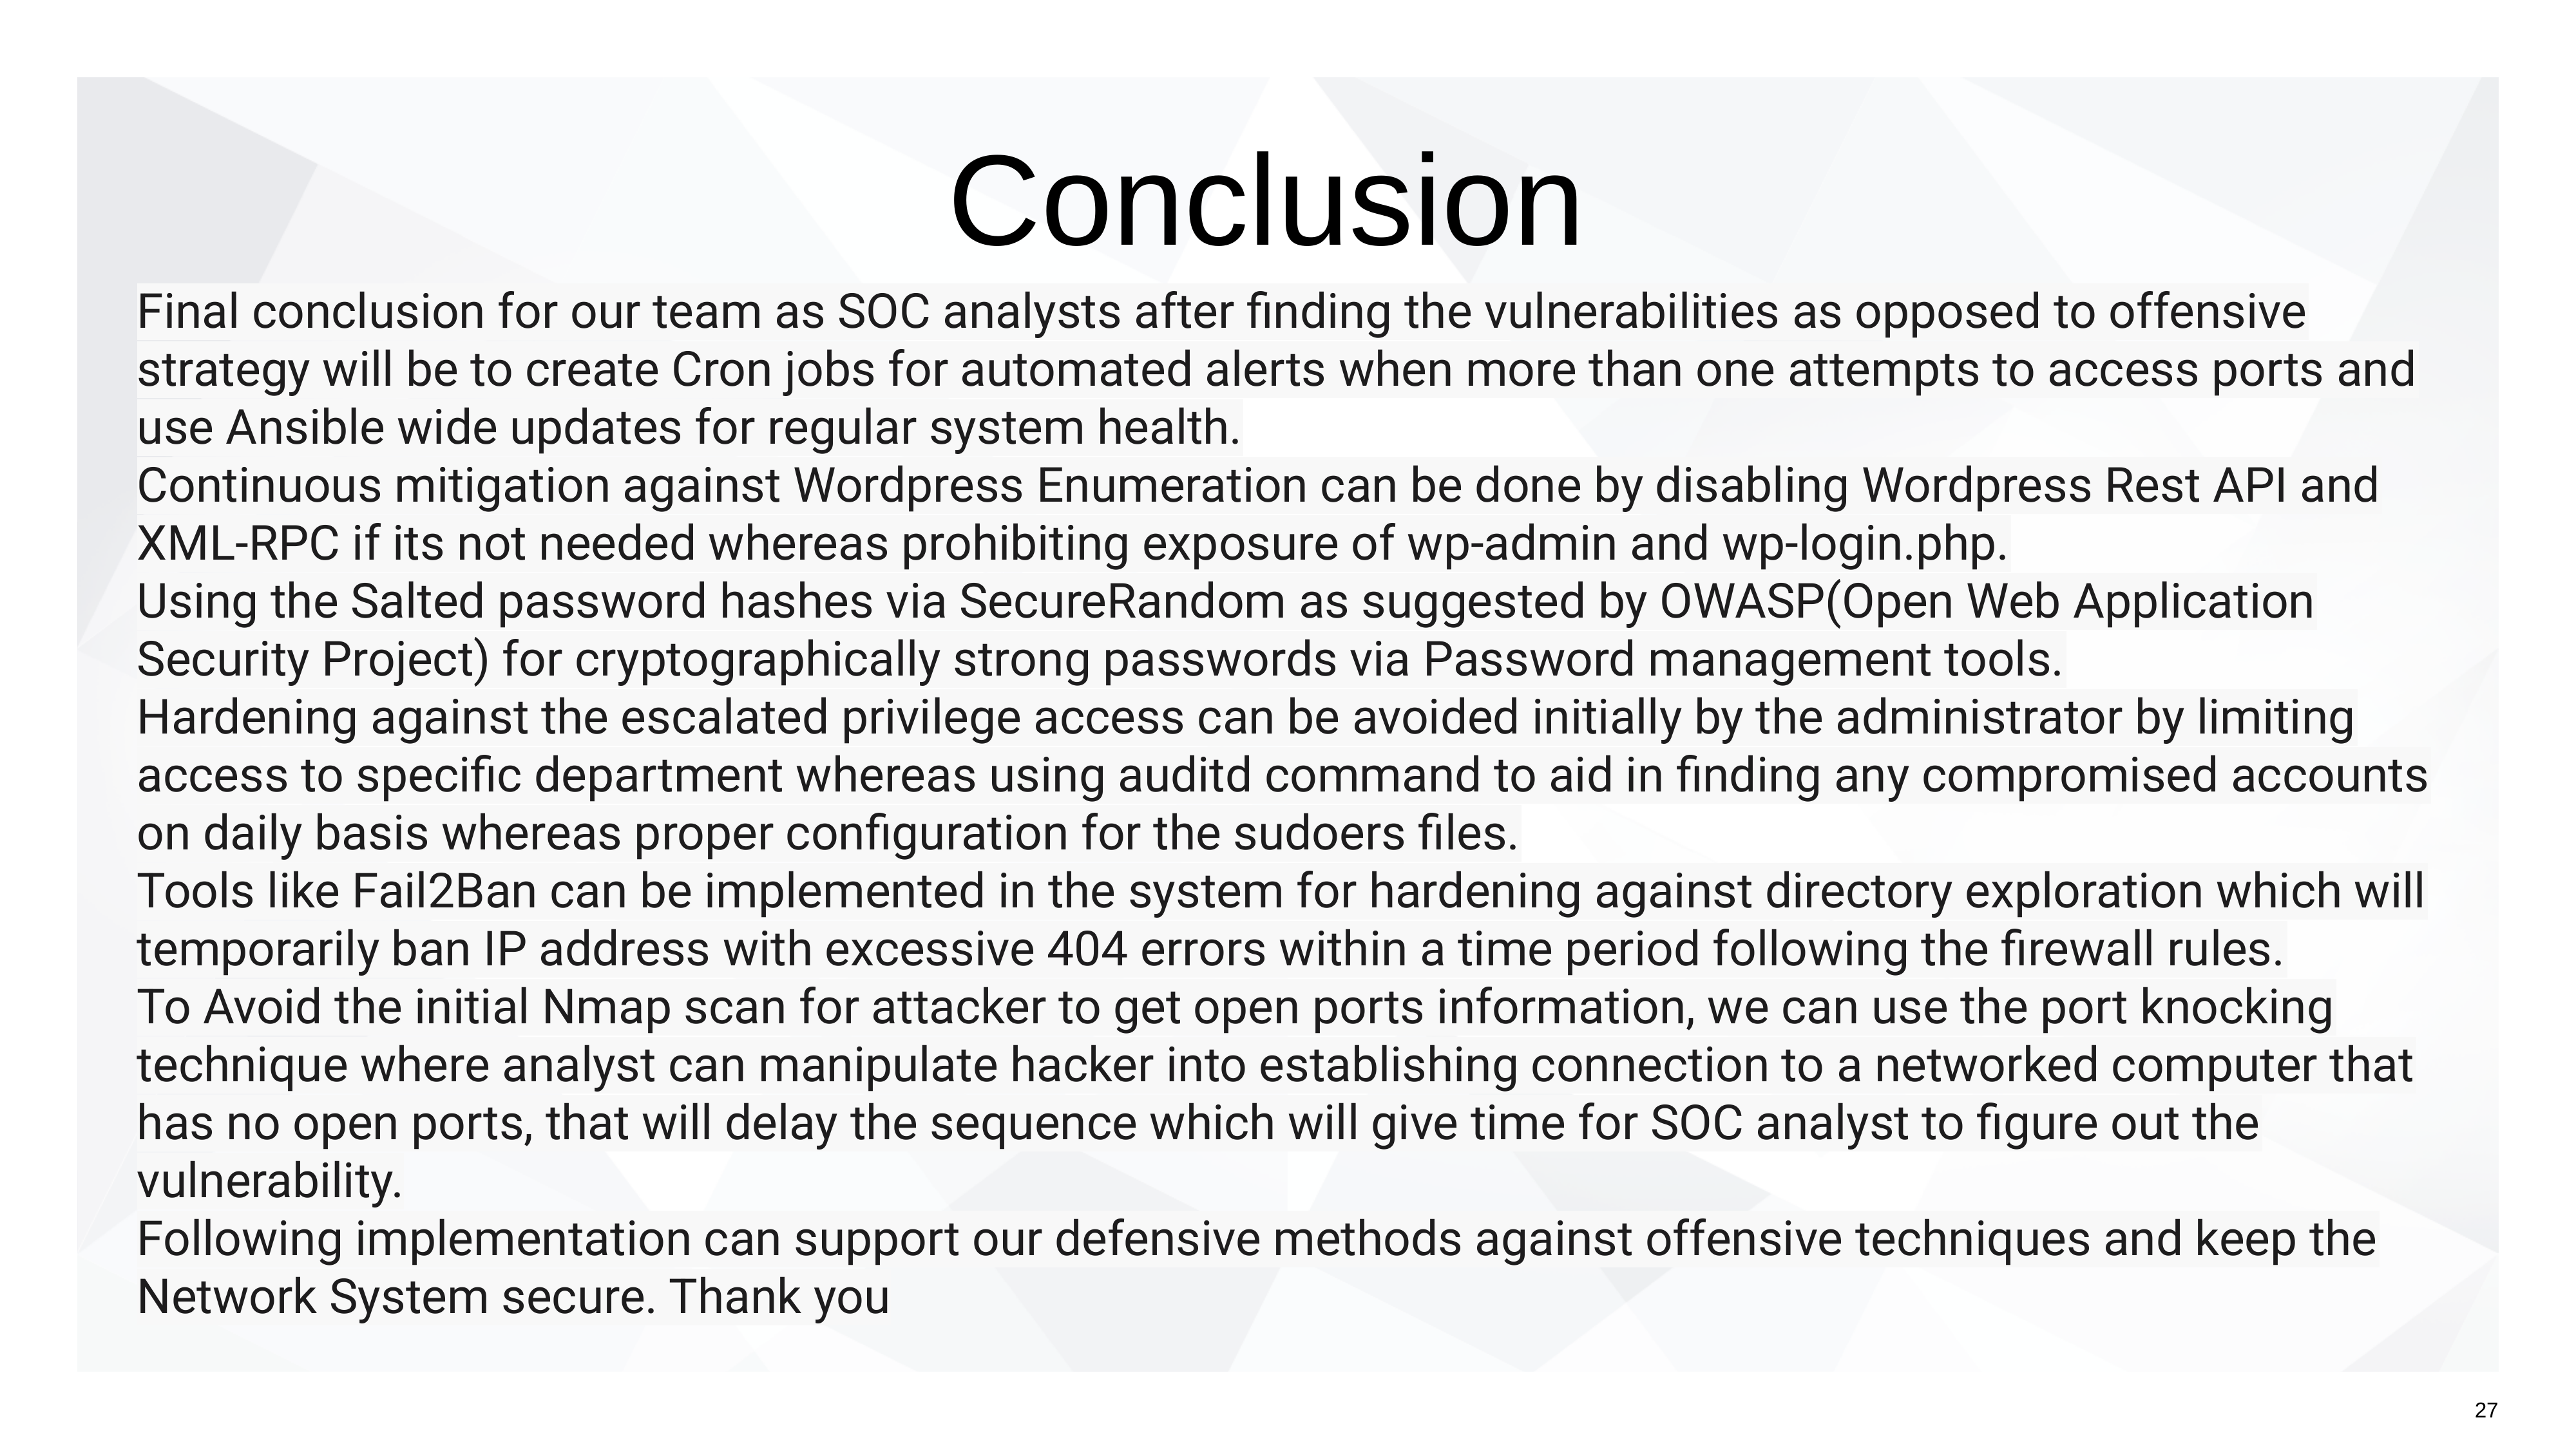

# Conclusion
Final conclusion for our team as SOC analysts after finding the vulnerabilities as opposed to offensive strategy will be to create Cron jobs for automated alerts when more than one attempts to access ports and use Ansible wide updates for regular system health.
Continuous mitigation against Wordpress Enumeration can be done by disabling Wordpress Rest API and XML-RPC if its not needed whereas prohibiting exposure of wp-admin and wp-login.php.
Using the Salted password hashes via SecureRandom as suggested by OWASP(Open Web Application Security Project) for cryptographically strong passwords via Password management tools.
Hardening against the escalated privilege access can be avoided initially by the administrator by limiting access to specific department whereas using auditd command to aid in finding any compromised accounts on daily basis whereas proper configuration for the sudoers files.
Tools like Fail2Ban can be implemented in the system for hardening against directory exploration which will temporarily ban IP address with excessive 404 errors within a time period following the firewall rules.
To Avoid the initial Nmap scan for attacker to get open ports information, we can use the port knocking technique where analyst can manipulate hacker into establishing connection to a networked computer that has no open ports, that will delay the sequence which will give time for SOC analyst to figure out the vulnerability.
Following implementation can support our defensive methods against offensive techniques and keep the Network System secure. Thank you

27